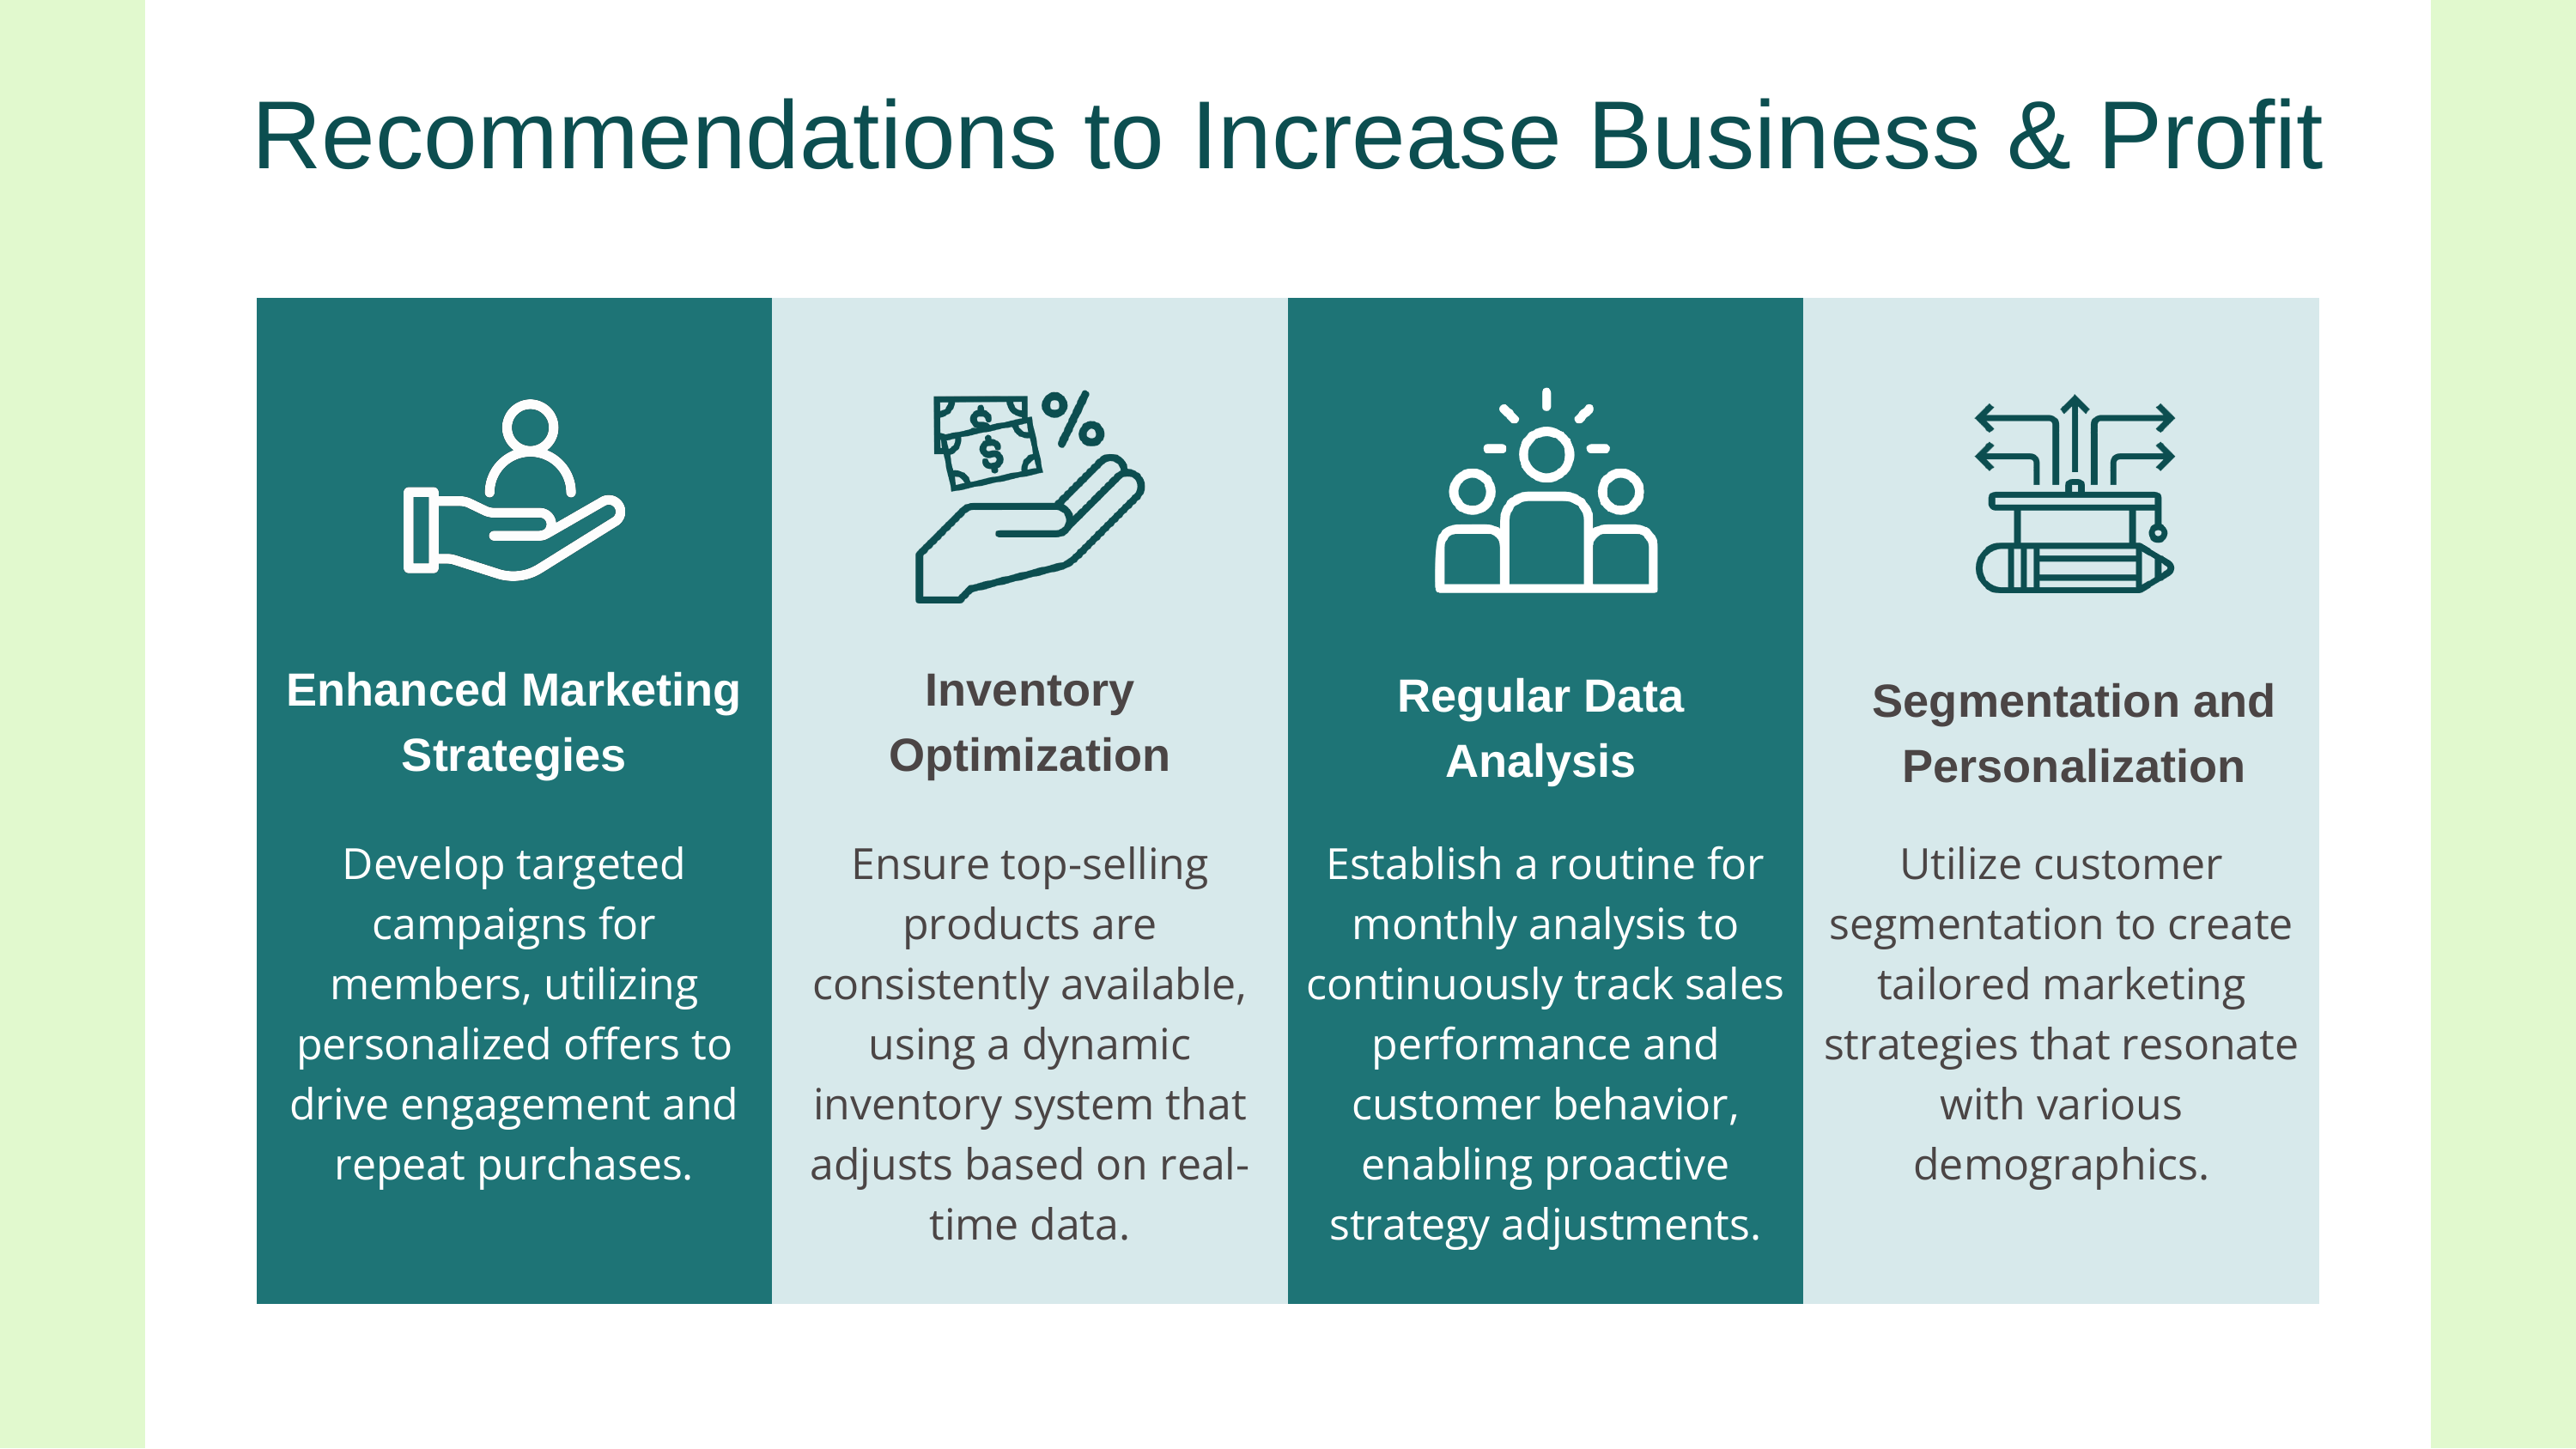

Recommendations to Increase Business & Profit

Enhanced Marketing Strategies
Inventory Optimization
Regular Data Analysis
Segmentation and Personalization
Develop targeted campaigns for members, utilizing personalized offers to drive engagement and repeat purchases.
Ensure top-selling products are consistently available, using a dynamic inventory system that adjusts based on real-time data.
Establish a routine for monthly analysis to continuously track sales performance and customer behavior, enabling proactive strategy adjustments.
Utilize customer segmentation to create tailored marketing strategies that resonate with various demographics.